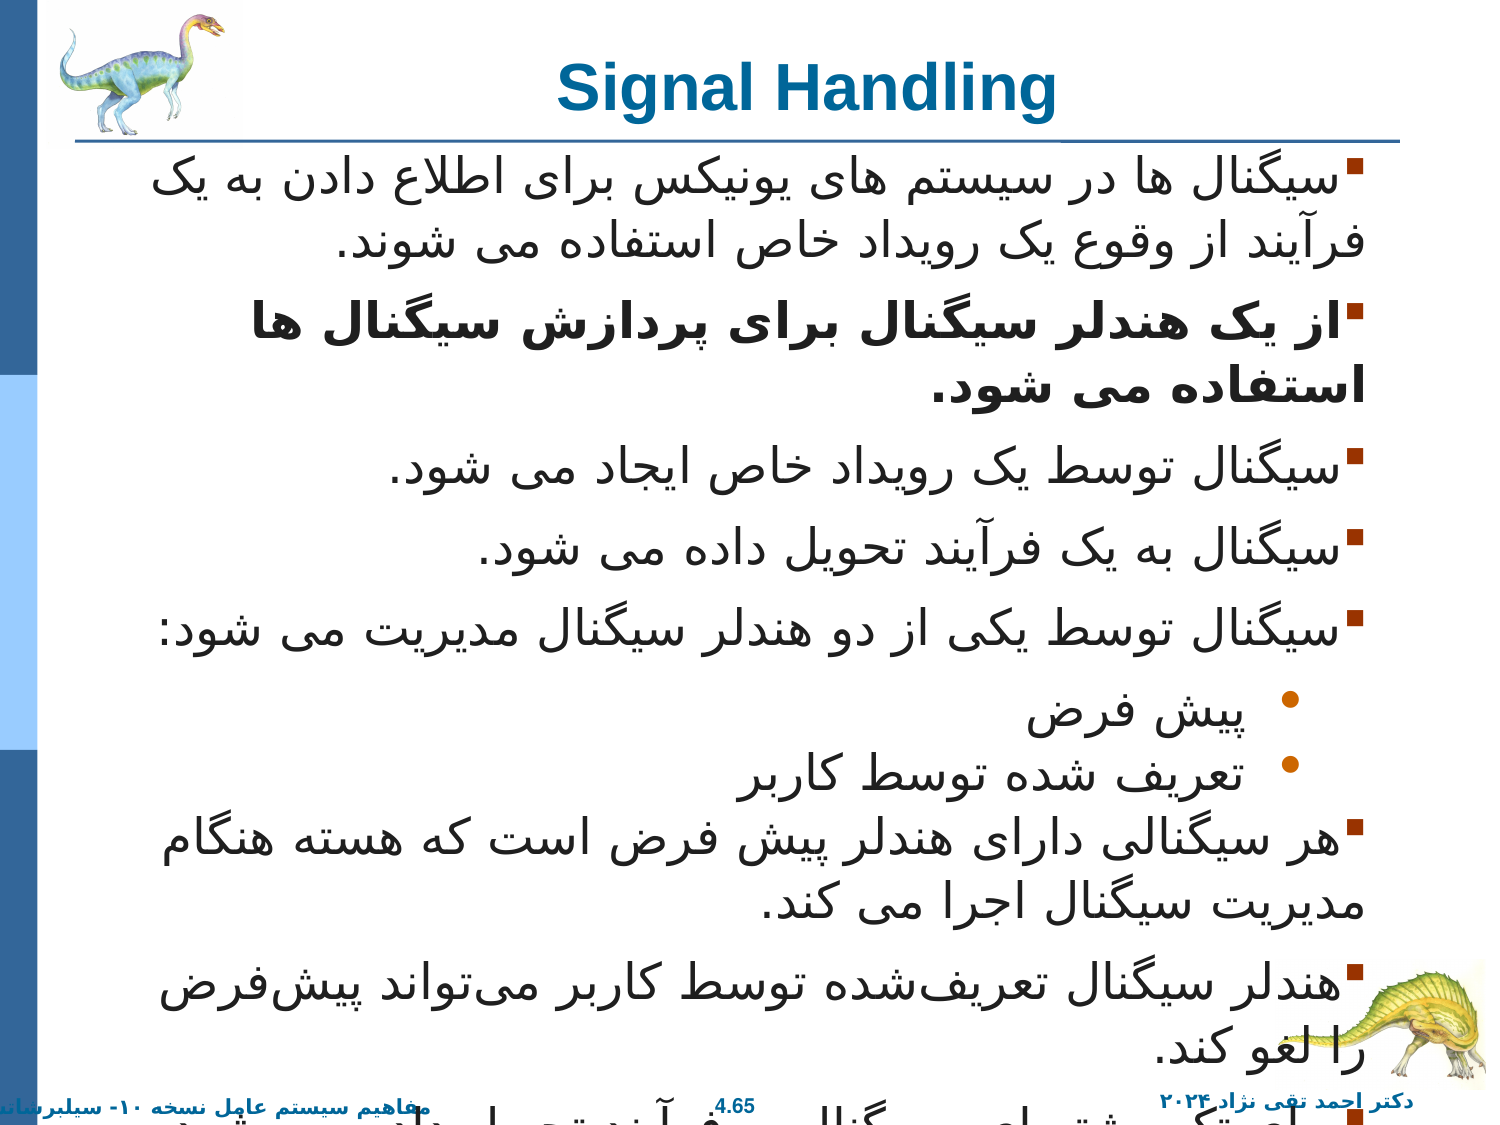

# Signal Handling
سیگنال ها در سیستم های یونیکس برای اطلاع دادن به یک فرآیند از وقوع یک رویداد خاص استفاده می شوند.
از یک هندلر سیگنال برای پردازش سیگنال ها استفاده می شود.
سیگنال توسط یک رویداد خاص ایجاد می شود.
سیگنال به یک فرآیند تحویل داده می شود.
سیگنال توسط یکی از دو هندلر سیگنال مدیریت می شود:
پیش فرض
تعریف شده توسط کاربر
هر سیگنالی دارای هندلر پیش فرض است که هسته هنگام مدیریت سیگنال اجرا می کند.
هندلر سیگنال تعریف‌شده توسط کاربر می‌تواند پیش‌فرض را لغو کند.
برای تک رشته ای، سیگنال به فرآیند تحویل داده می شود.